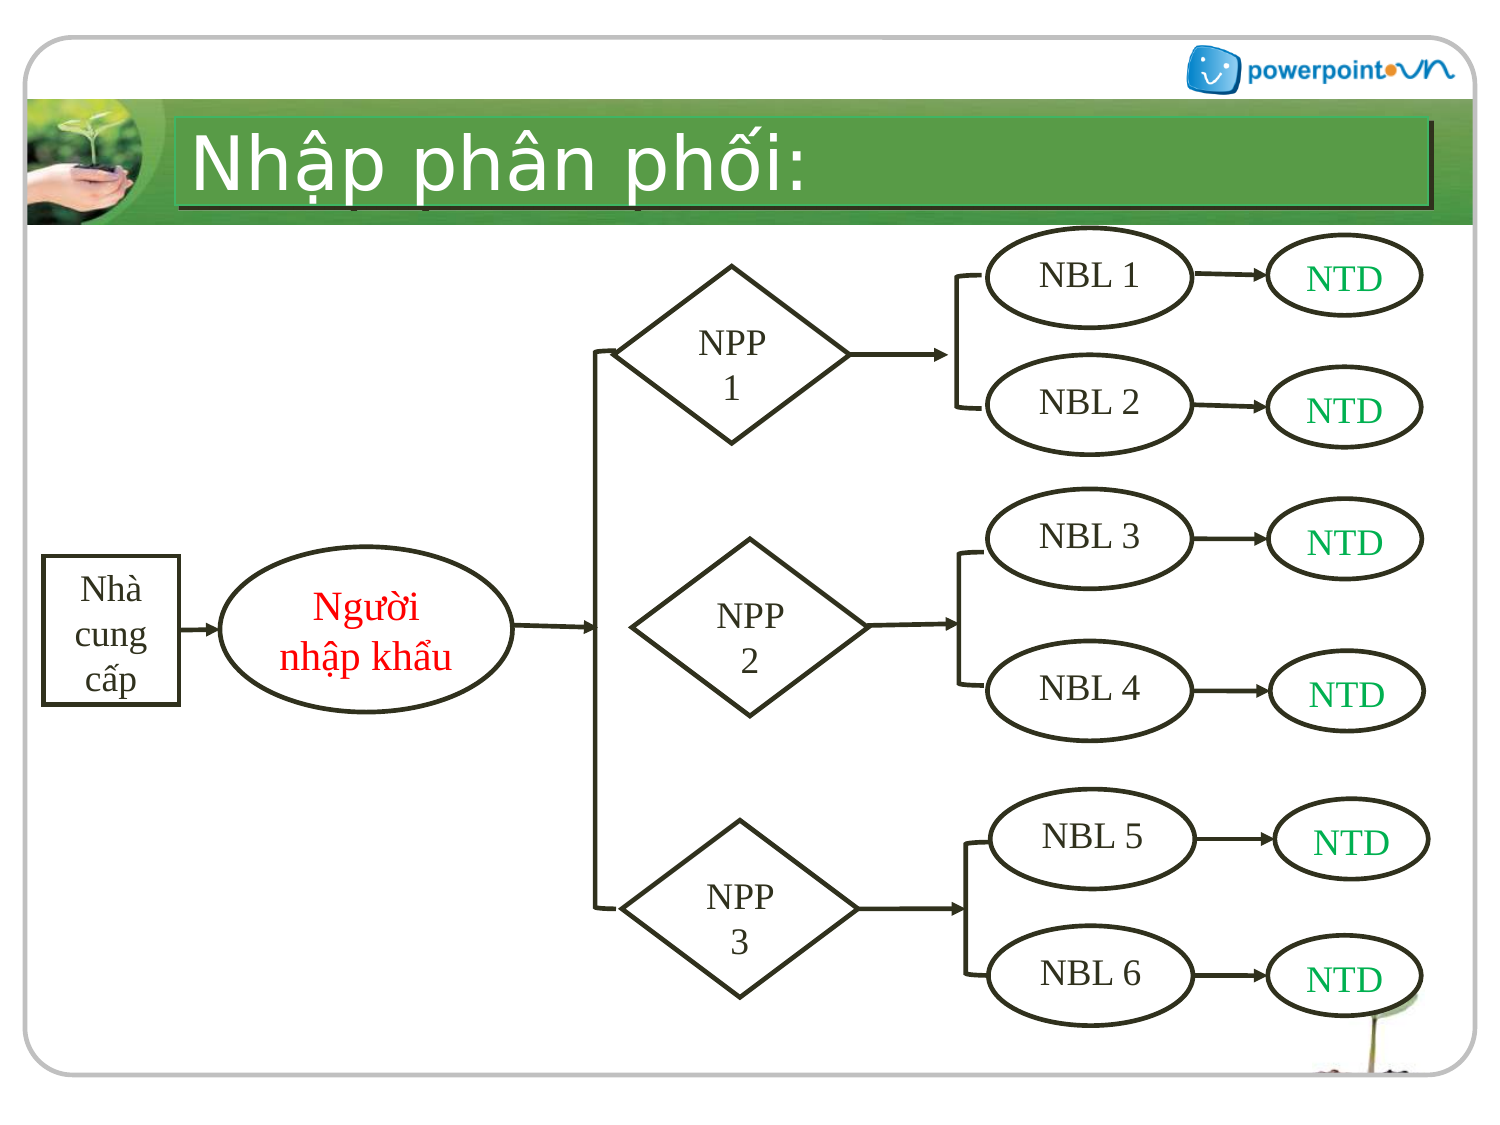

# Nhập phân phối:
NBL 1
NTD
NPP 1

NBL 2
NTD
NBL 3
NTD
NPP 2
Người nhập khẩu

Nhà cung cấp
NBL 4
NTD
NBL 5
NTD
NPP 3

NBL 6
NTD